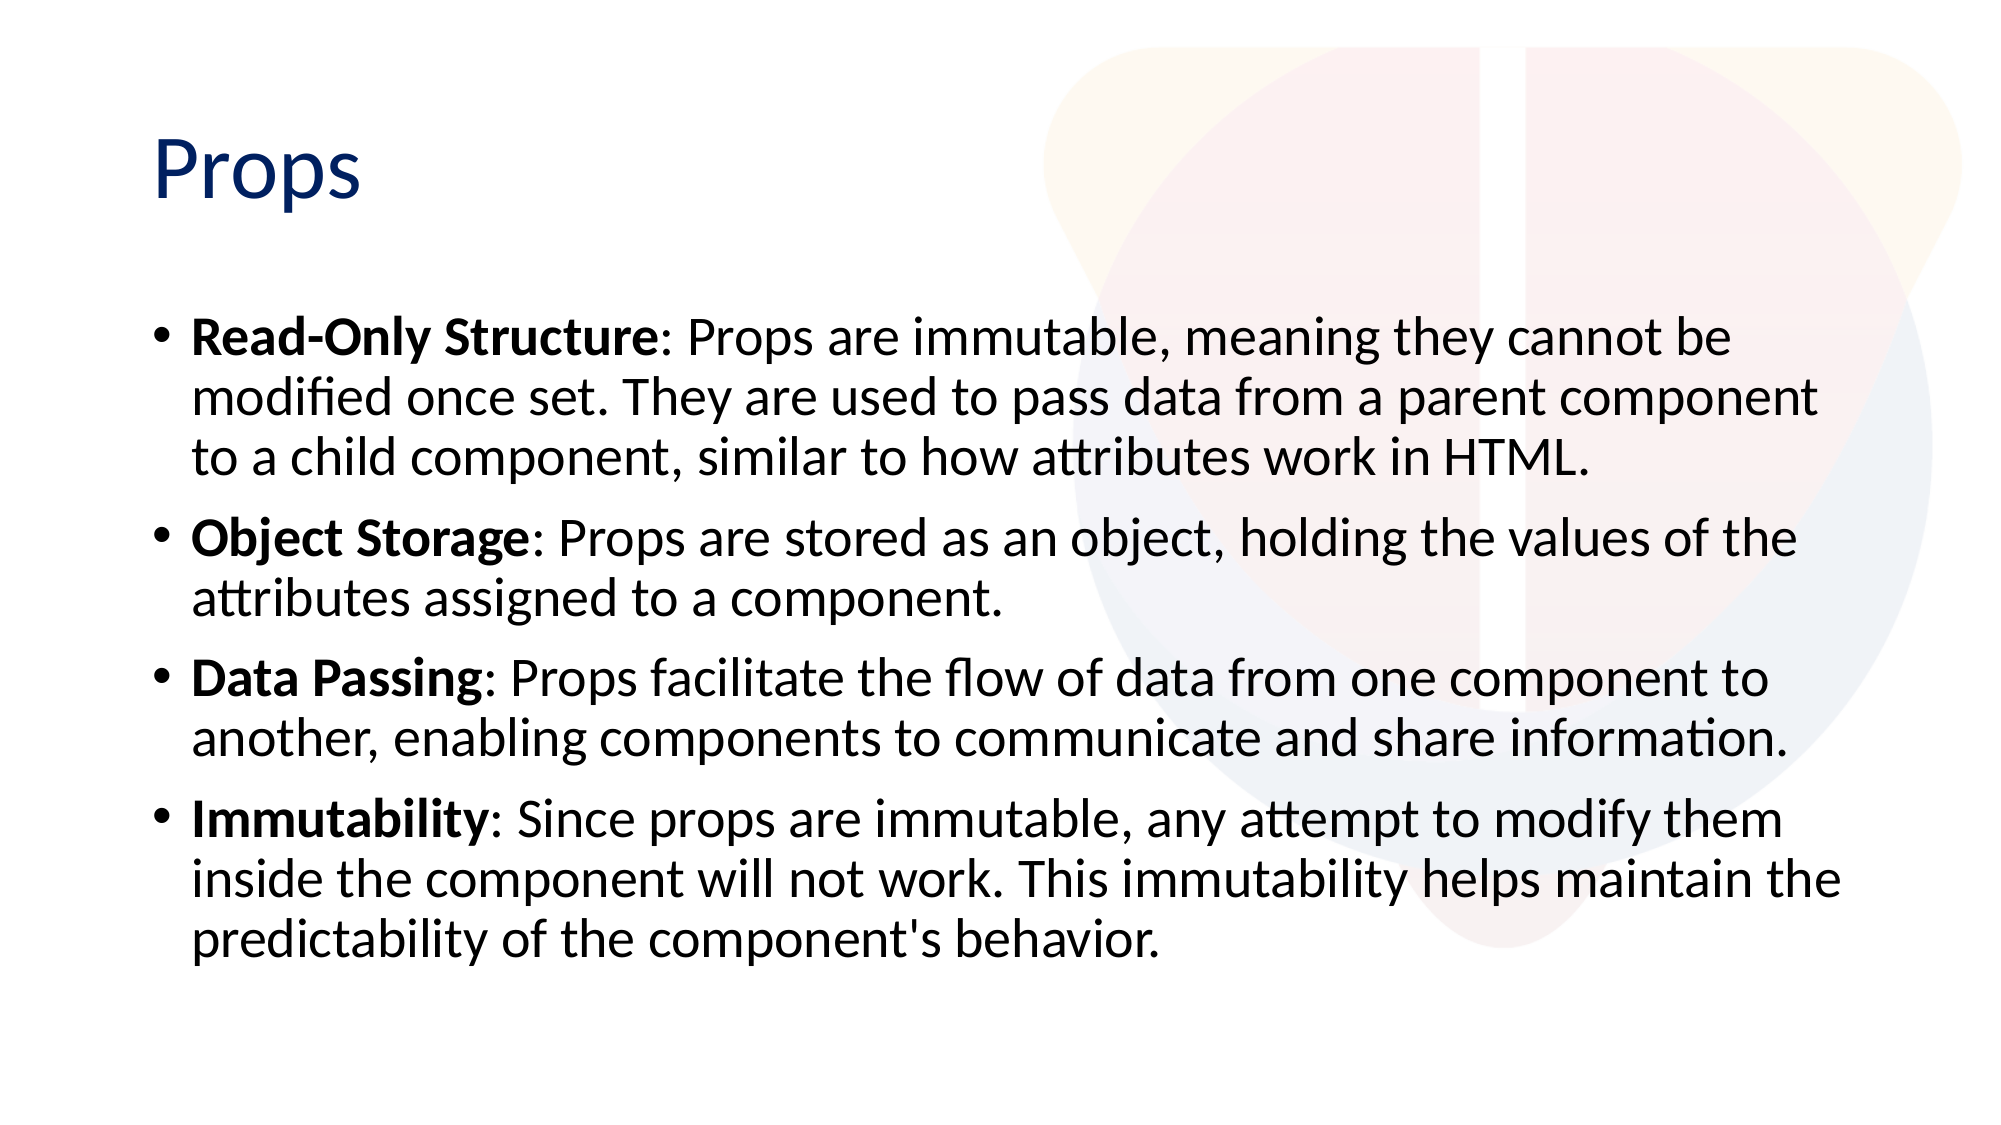

# Props
Read-Only Structure: Props are immutable, meaning they cannot be modified once set. They are used to pass data from a parent component to a child component, similar to how attributes work in HTML.
Object Storage: Props are stored as an object, holding the values of the attributes assigned to a component.
Data Passing: Props facilitate the flow of data from one component to another, enabling components to communicate and share information.
Immutability: Since props are immutable, any attempt to modify them inside the component will not work. This immutability helps maintain the predictability of the component's behavior.